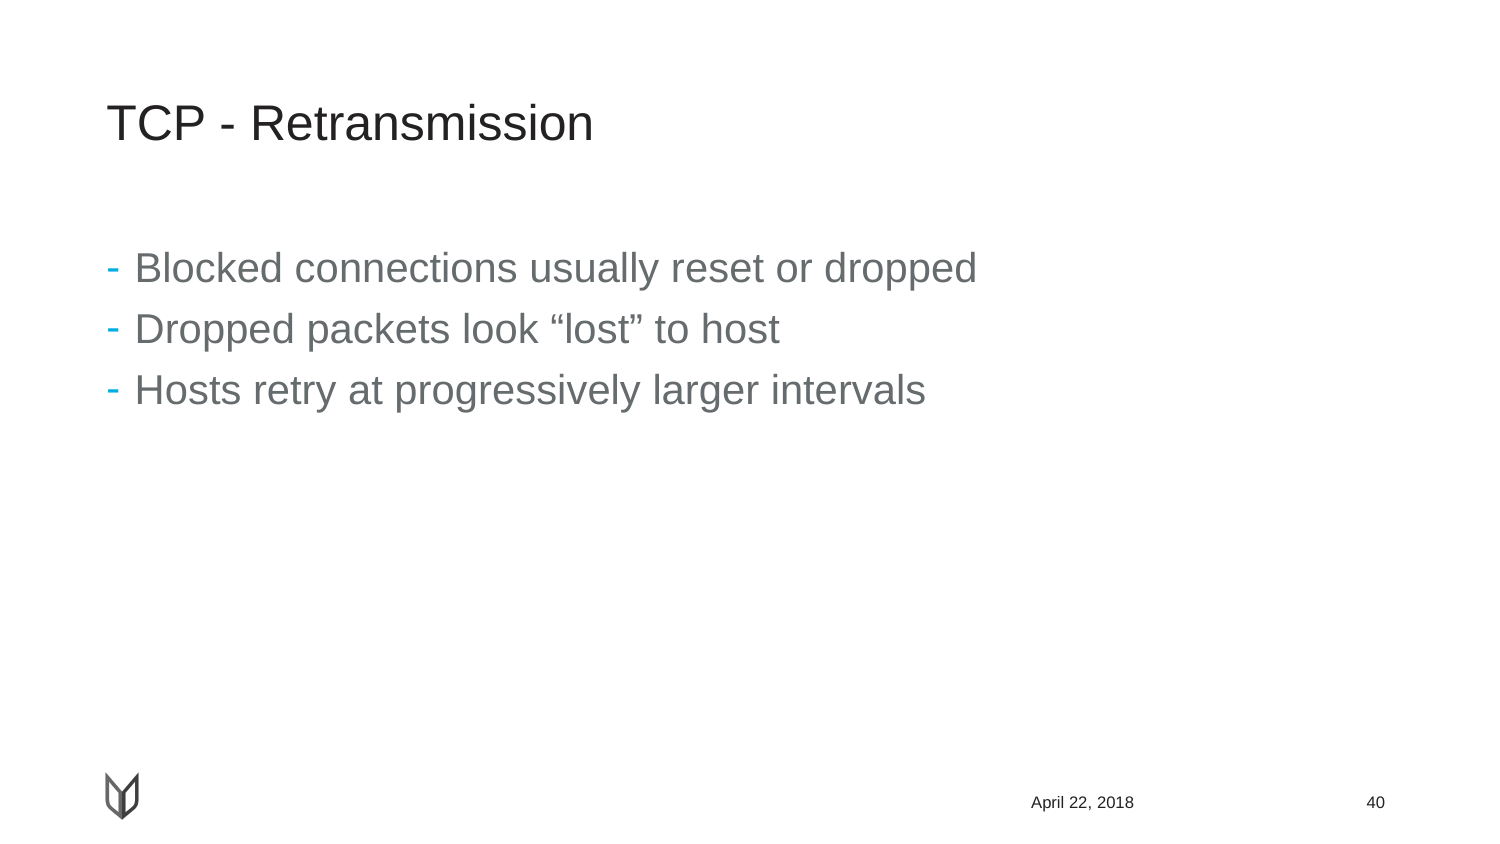

# TCP - Retransmission
Blocked connections usually reset or dropped
Dropped packets look “lost” to host
Hosts retry at progressively larger intervals

April 22, 2018
40